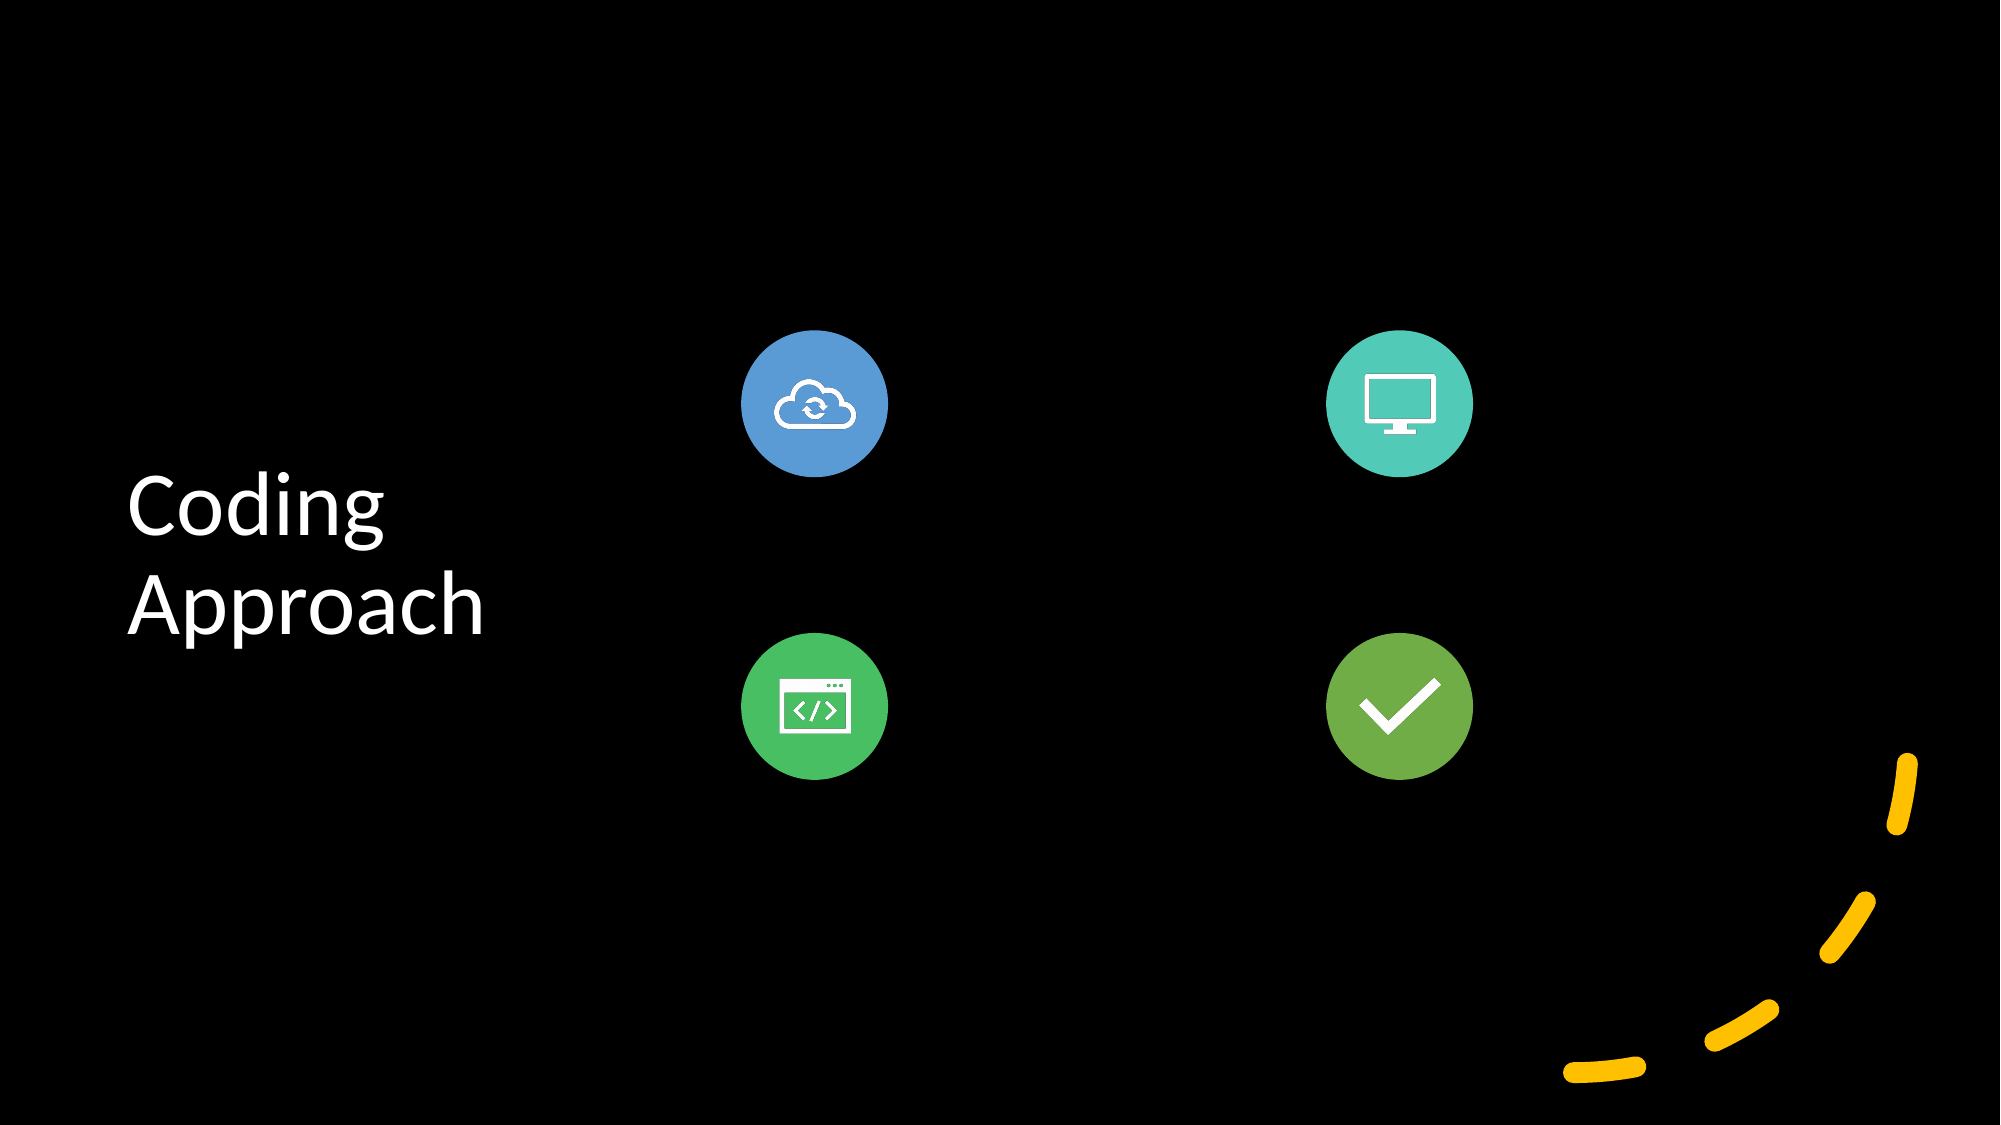

# Coding Approach
Utilise live API from Aviation – Edge : Json
D3, Java Script and Event Listening
HTML
CSS file for styling